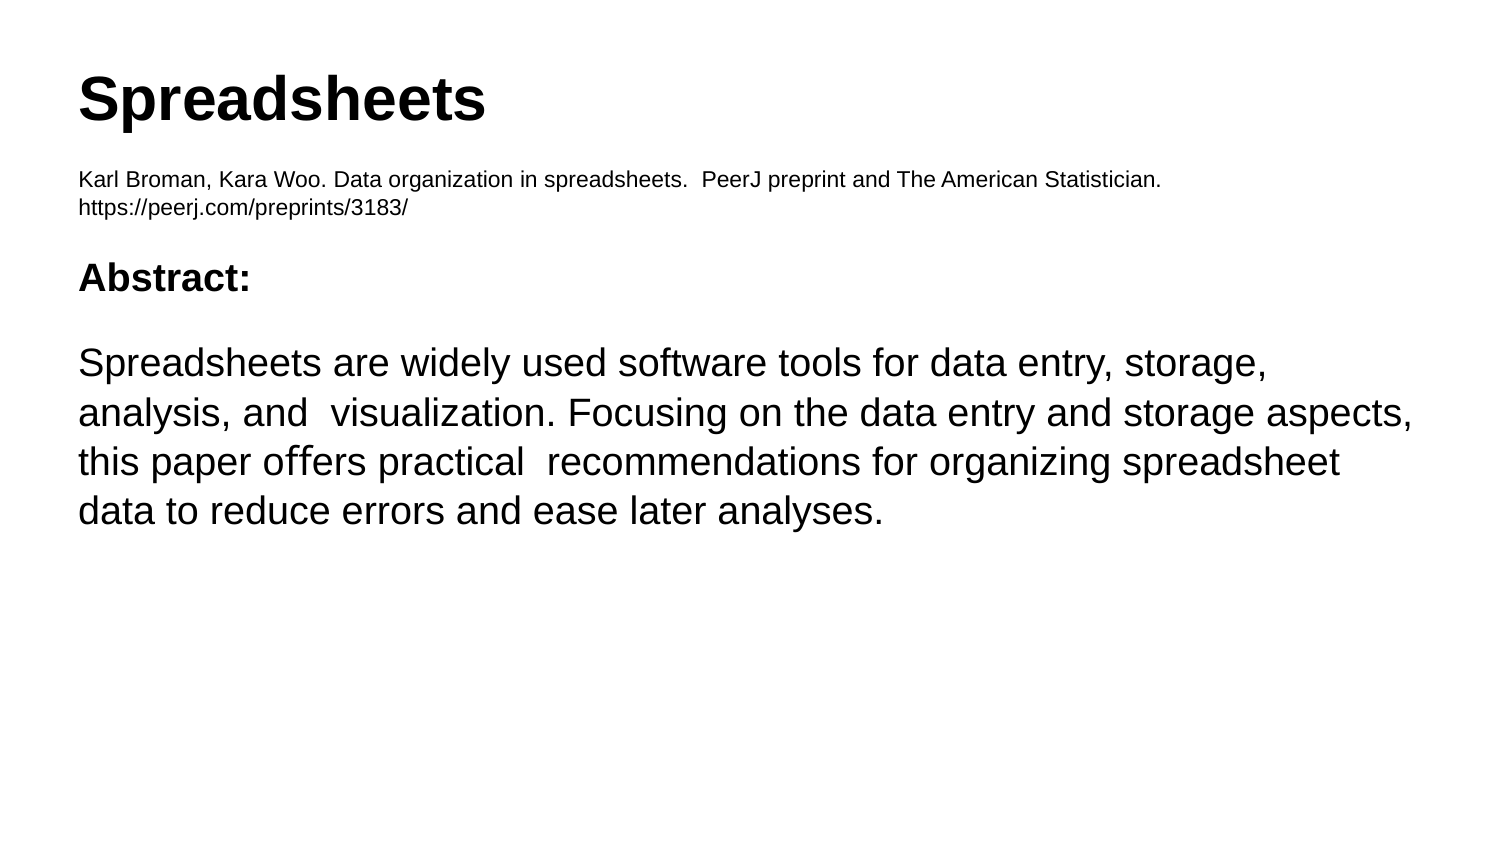

# Spreadsheets
Karl Broman, Kara Woo. Data organization in spreadsheets.  PeerJ preprint and The American Statistician.  https://peerj.com/preprints/3183/
Abstract:
Spreadsheets are widely used software tools for data entry, storage, analysis, and  visualization. Focusing on the data entry and storage aspects, this paper oﬀers practical  recommendations for organizing spreadsheet data to reduce errors and ease later analyses.